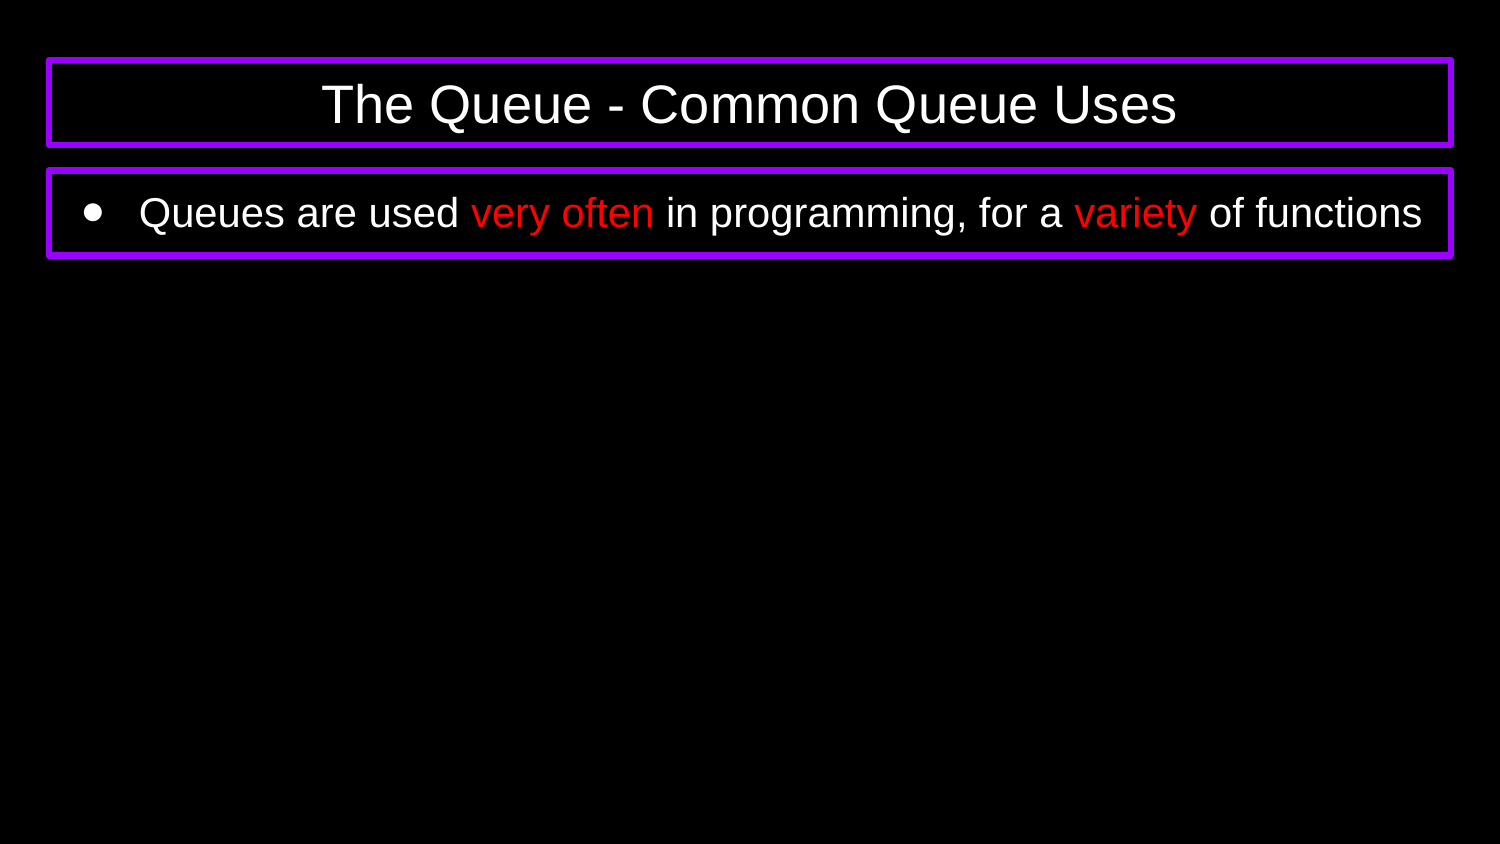

# The Queue - Common Queue Uses
Queues are used very often in programming, for a variety of functions